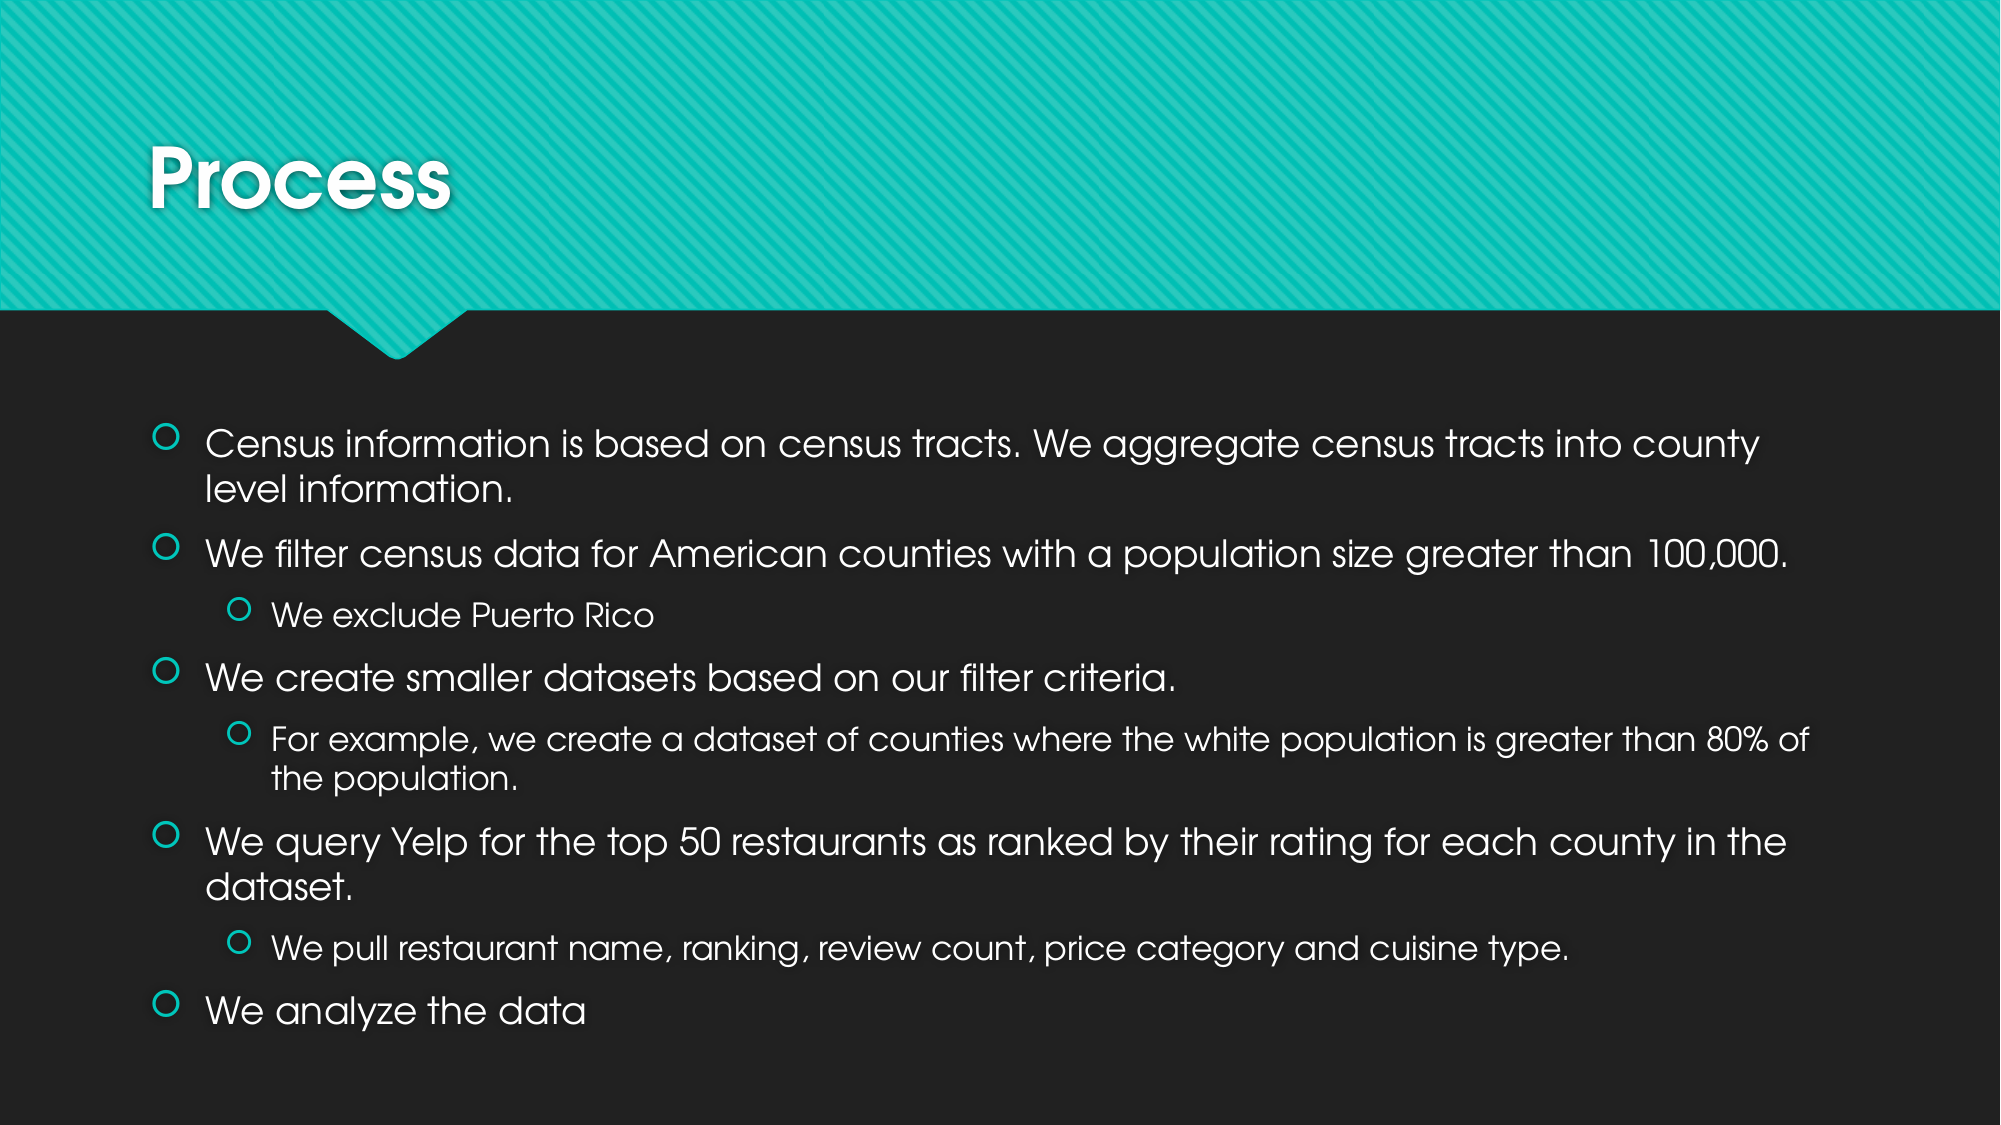

# Process
Census information is based on census tracts. We aggregate census tracts into county level information.
We filter census data for American counties with a population size greater than 100,000.
We exclude Puerto Rico
We create smaller datasets based on our filter criteria.
For example, we create a dataset of counties where the white population is greater than 80% of the population.
We query Yelp for the top 50 restaurants as ranked by their rating for each county in the dataset.
We pull restaurant name, ranking, review count, price category and cuisine type.
We analyze the data